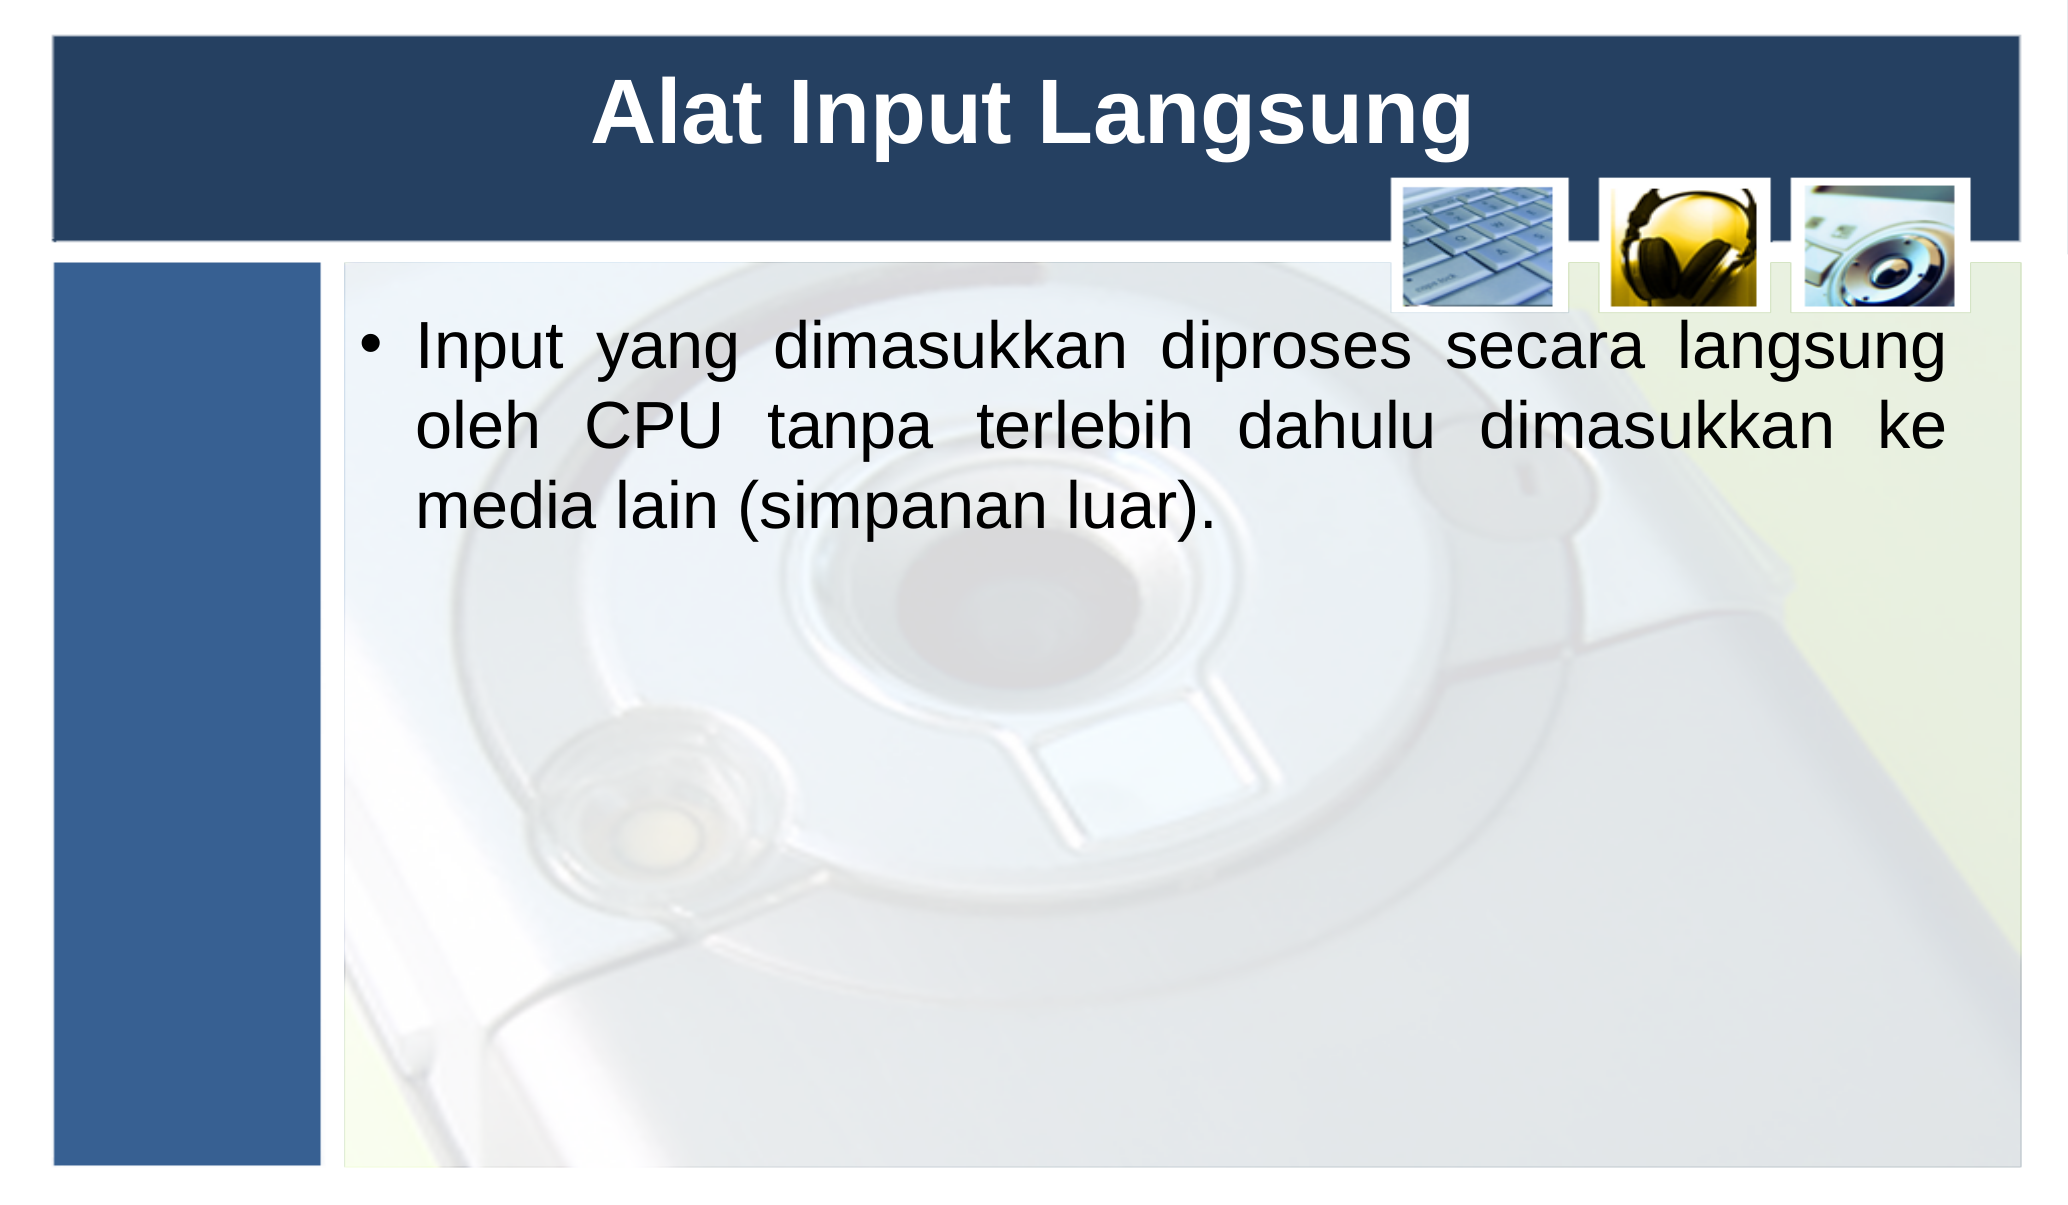

# Alat Input Langsung
Input yang dimasukkan diproses secara langsung oleh CPU tanpa terlebih dahulu dimasukkan ke media lain (simpanan luar).